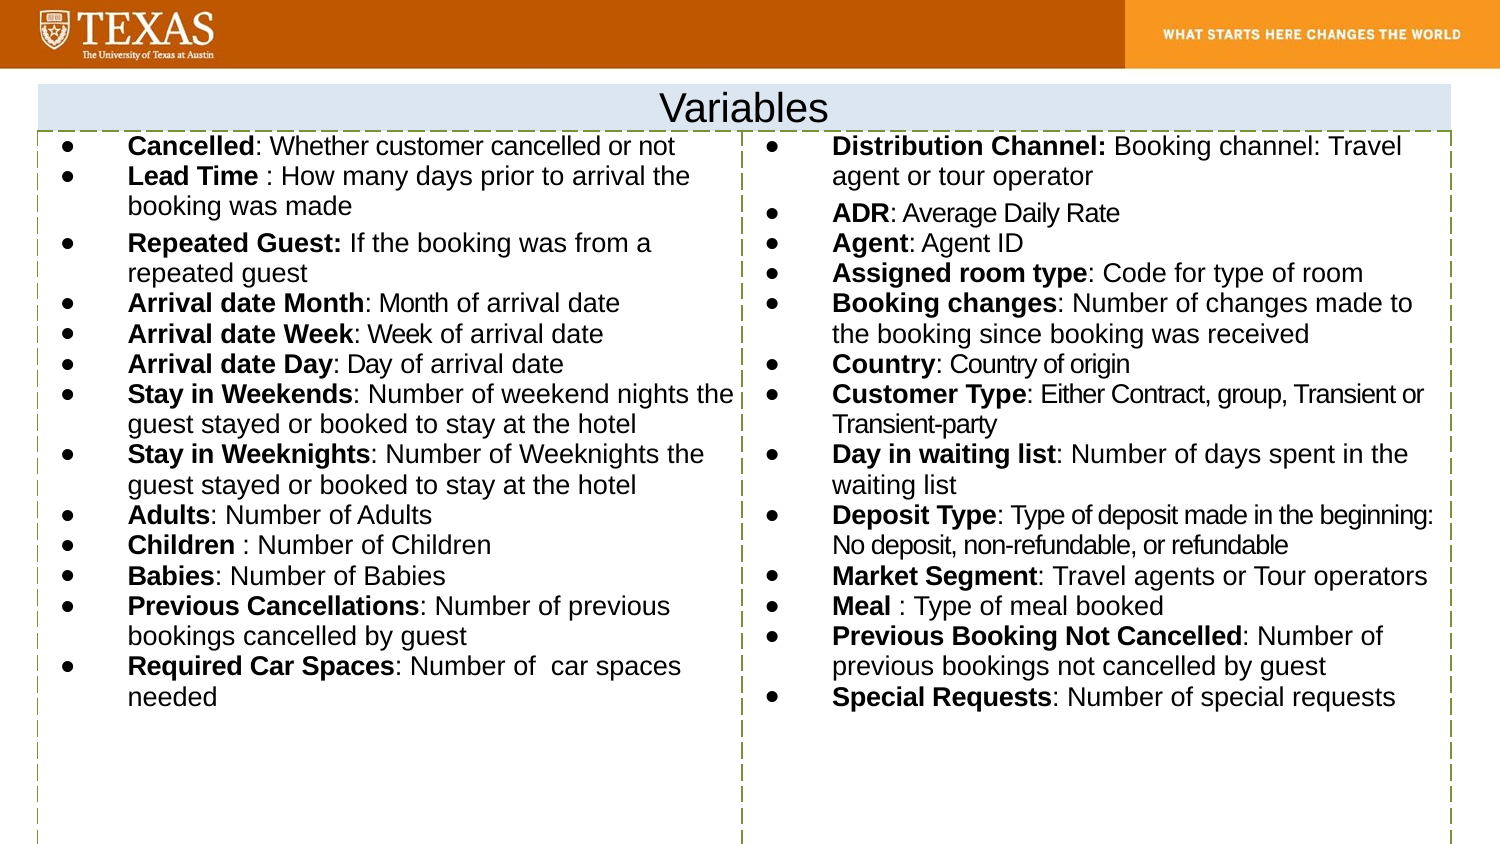

| Variables |  |
| --- | --- |
| Cancelled: Whether customer cancelled or not Lead Time : How many days prior to arrival the booking was made Repeated Guest: If the booking was from a repeated guest Arrival date Month: Month of arrival date Arrival date Week: Week of arrival date Arrival date Day: Day of arrival date Stay in Weekends: Number of weekend nights the guest stayed or booked to stay at the hotel Stay in Weeknights: Number of Weeknights the guest stayed or booked to stay at the hotel Adults: Number of Adults Children : Number of Children Babies: Number of Babies Previous Cancellations: Number of previous bookings cancelled by guest Required Car Spaces: Number of car spaces needed | Distribution Channel: Booking channel: Travel agent or tour operator ADR: Average Daily Rate Agent: Agent ID Assigned room type: Code for type of room Booking changes: Number of changes made to the booking since booking was received Country: Country of origin Customer Type: Either Contract, group, Transient or Transient-party Day in waiting list: Number of days spent in the waiting list Deposit Type: Type of deposit made in the beginning: No deposit, non-refundable, or refundable Market Segment: Travel agents or Tour operators Meal : Type of meal booked Previous Booking Not Cancelled: Number of previous bookings not cancelled by guest Special Requests: Number of special requests |